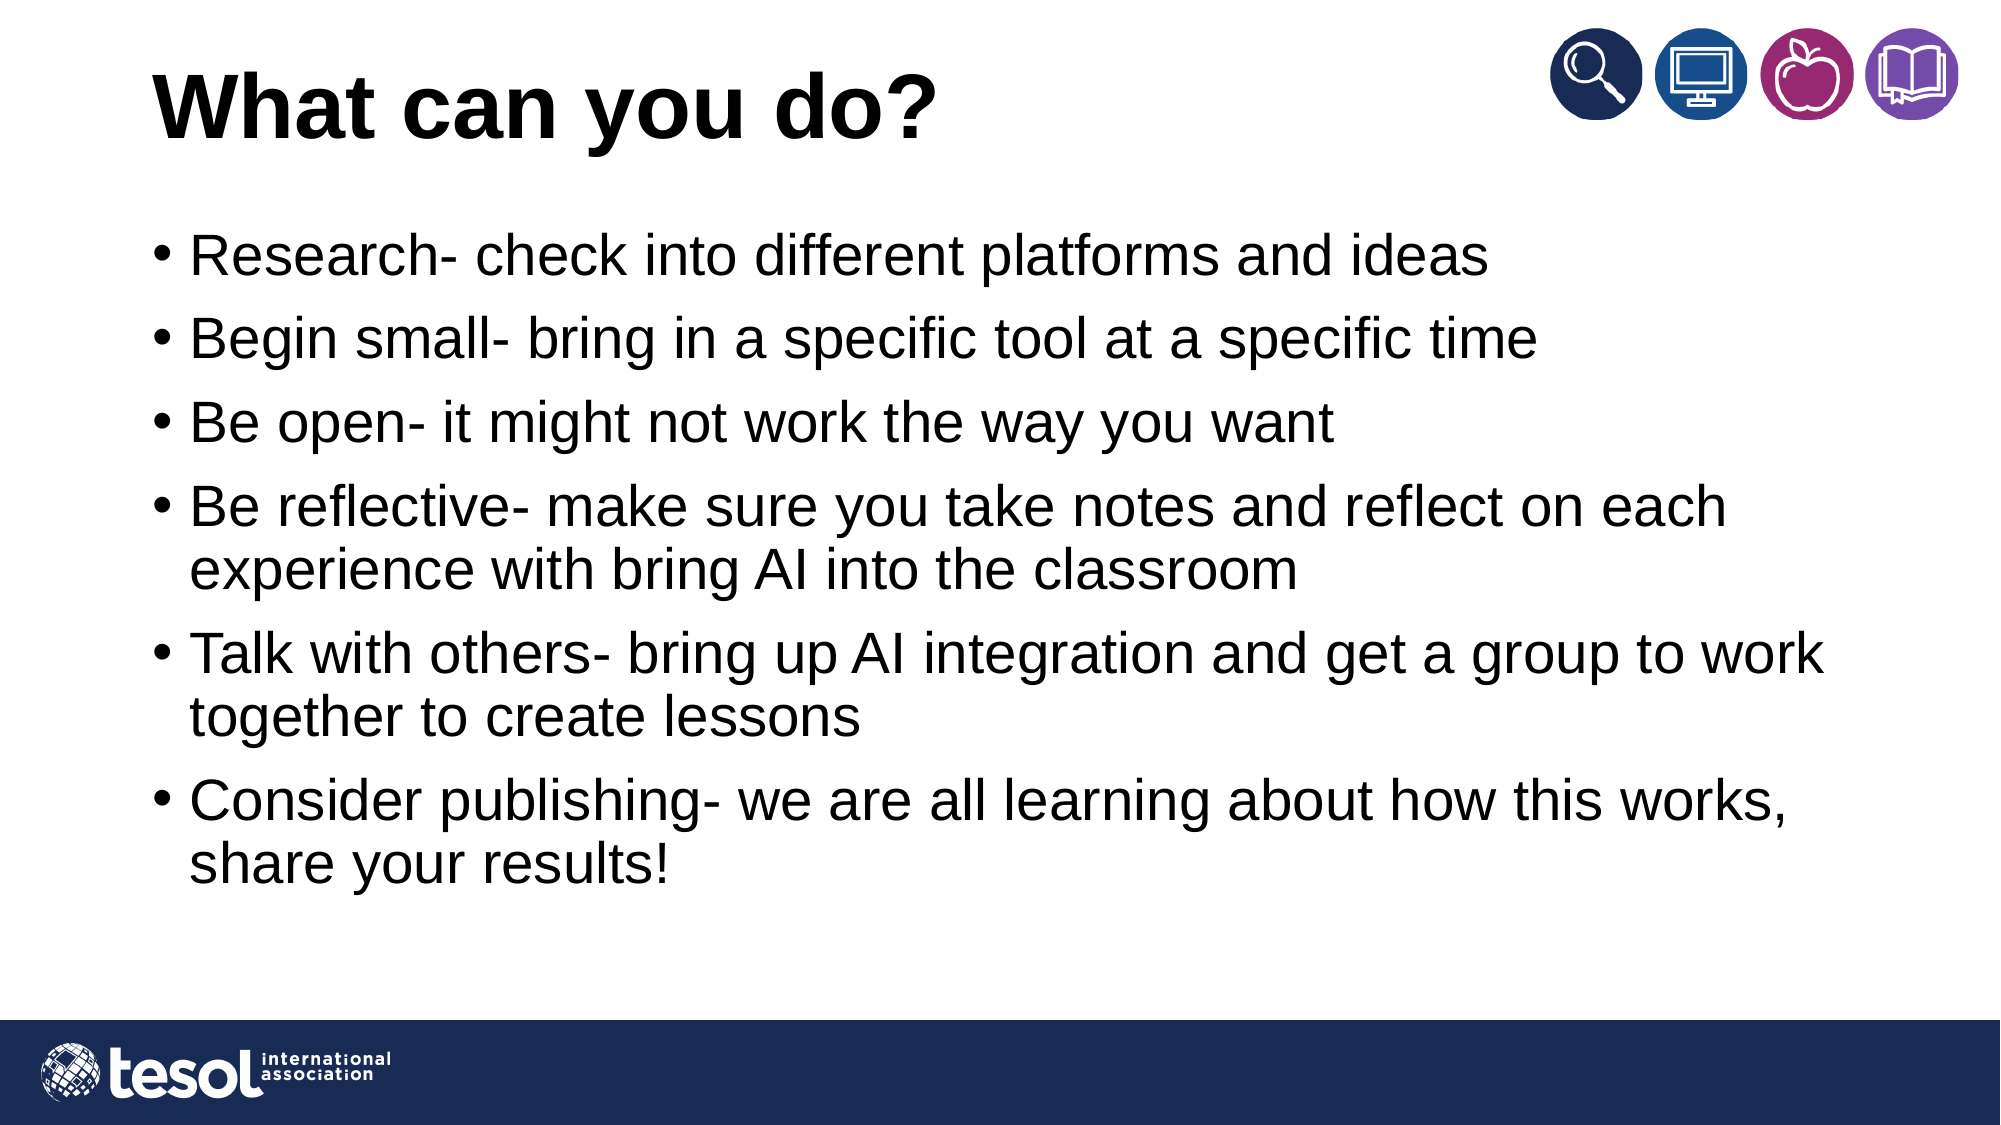

# What can you do?
Research- check into different platforms and ideas
Begin small- bring in a specific tool at a specific time
Be open- it might not work the way you want
Be reflective- make sure you take notes and reflect on each experience with bring AI into the classroom
Talk with others- bring up AI integration and get a group to work together to create lessons
Consider publishing- we are all learning about how this works, share your results!